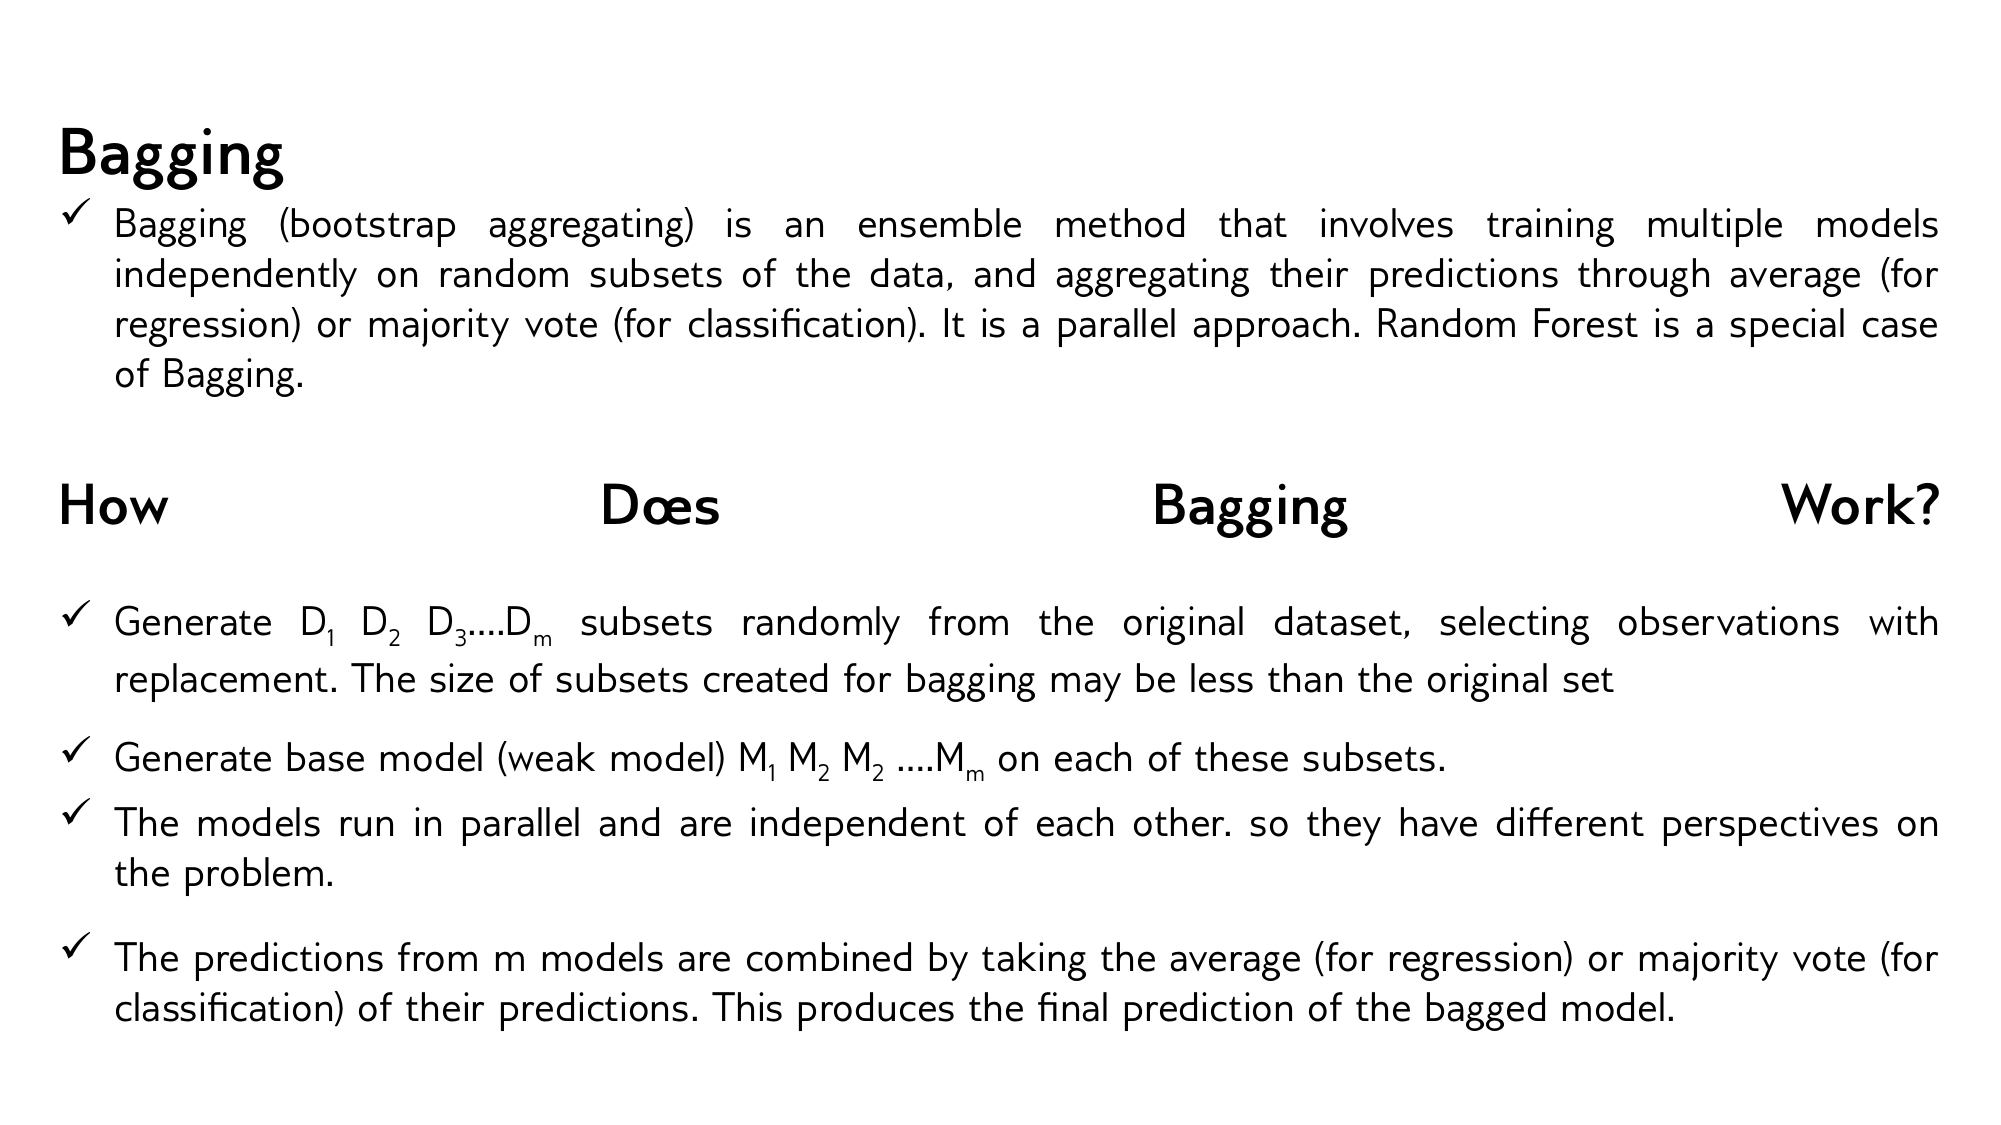

Bagging
Bagging (bootstrap aggregating) is an ensemble method that involves training multiple models independently on random subsets of the data, and aggregating their predictions through average (for regression) or majority vote (for classification). It is a parallel approach. Random Forest is a special case of Bagging.

How Does Bagging Work?
Generate D1 D2 D3….Dm subsets randomly from the original dataset, selecting observations with replacement. The size of subsets created for bagging may be less than the original set

Generate base model (weak model) M1 M2 M2 ….Mm on each of these subsets.
The models run in parallel and are independent of each other. so they have different perspectives on the problem.

The predictions from m models are combined by taking the average (for regression) or majority vote (for classification) of their predictions. This produces the final prediction of the bagged model.